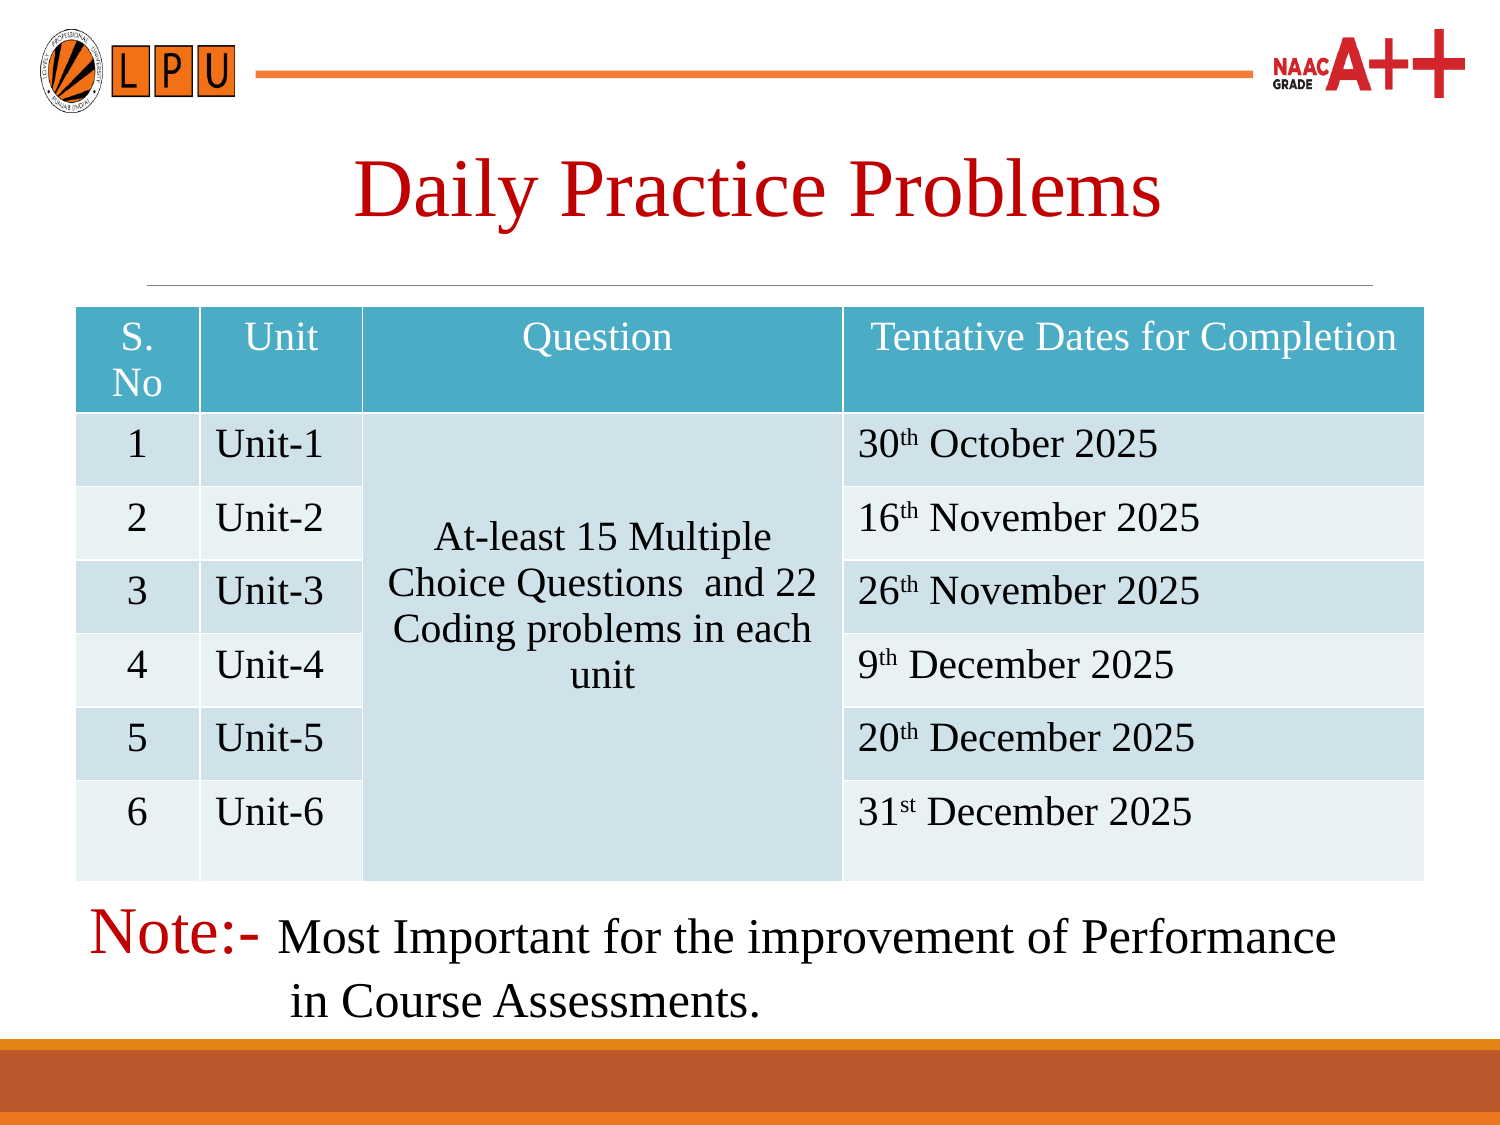

# Daily Practice Problems
| S. No | Unit | Question | Tentative Dates for Completion |
| --- | --- | --- | --- |
| 1 | Unit-1 | At-least 15 Multiple Choice Questions and 22 Coding problems in each unit | 30th October 2025 |
| 2 | Unit-2 |  | 16th November 2025 |
| 3 | Unit-3 |  | 26th November 2025 |
| 4 | Unit-4 |  | 9th December 2025 |
| 5 | Unit-5 |  | 20th December 2025 |
| 6 | Unit-6 |  | 31st December 2025 |
Note:- Most Important for the improvement of Performance  	    in Course Assessments.